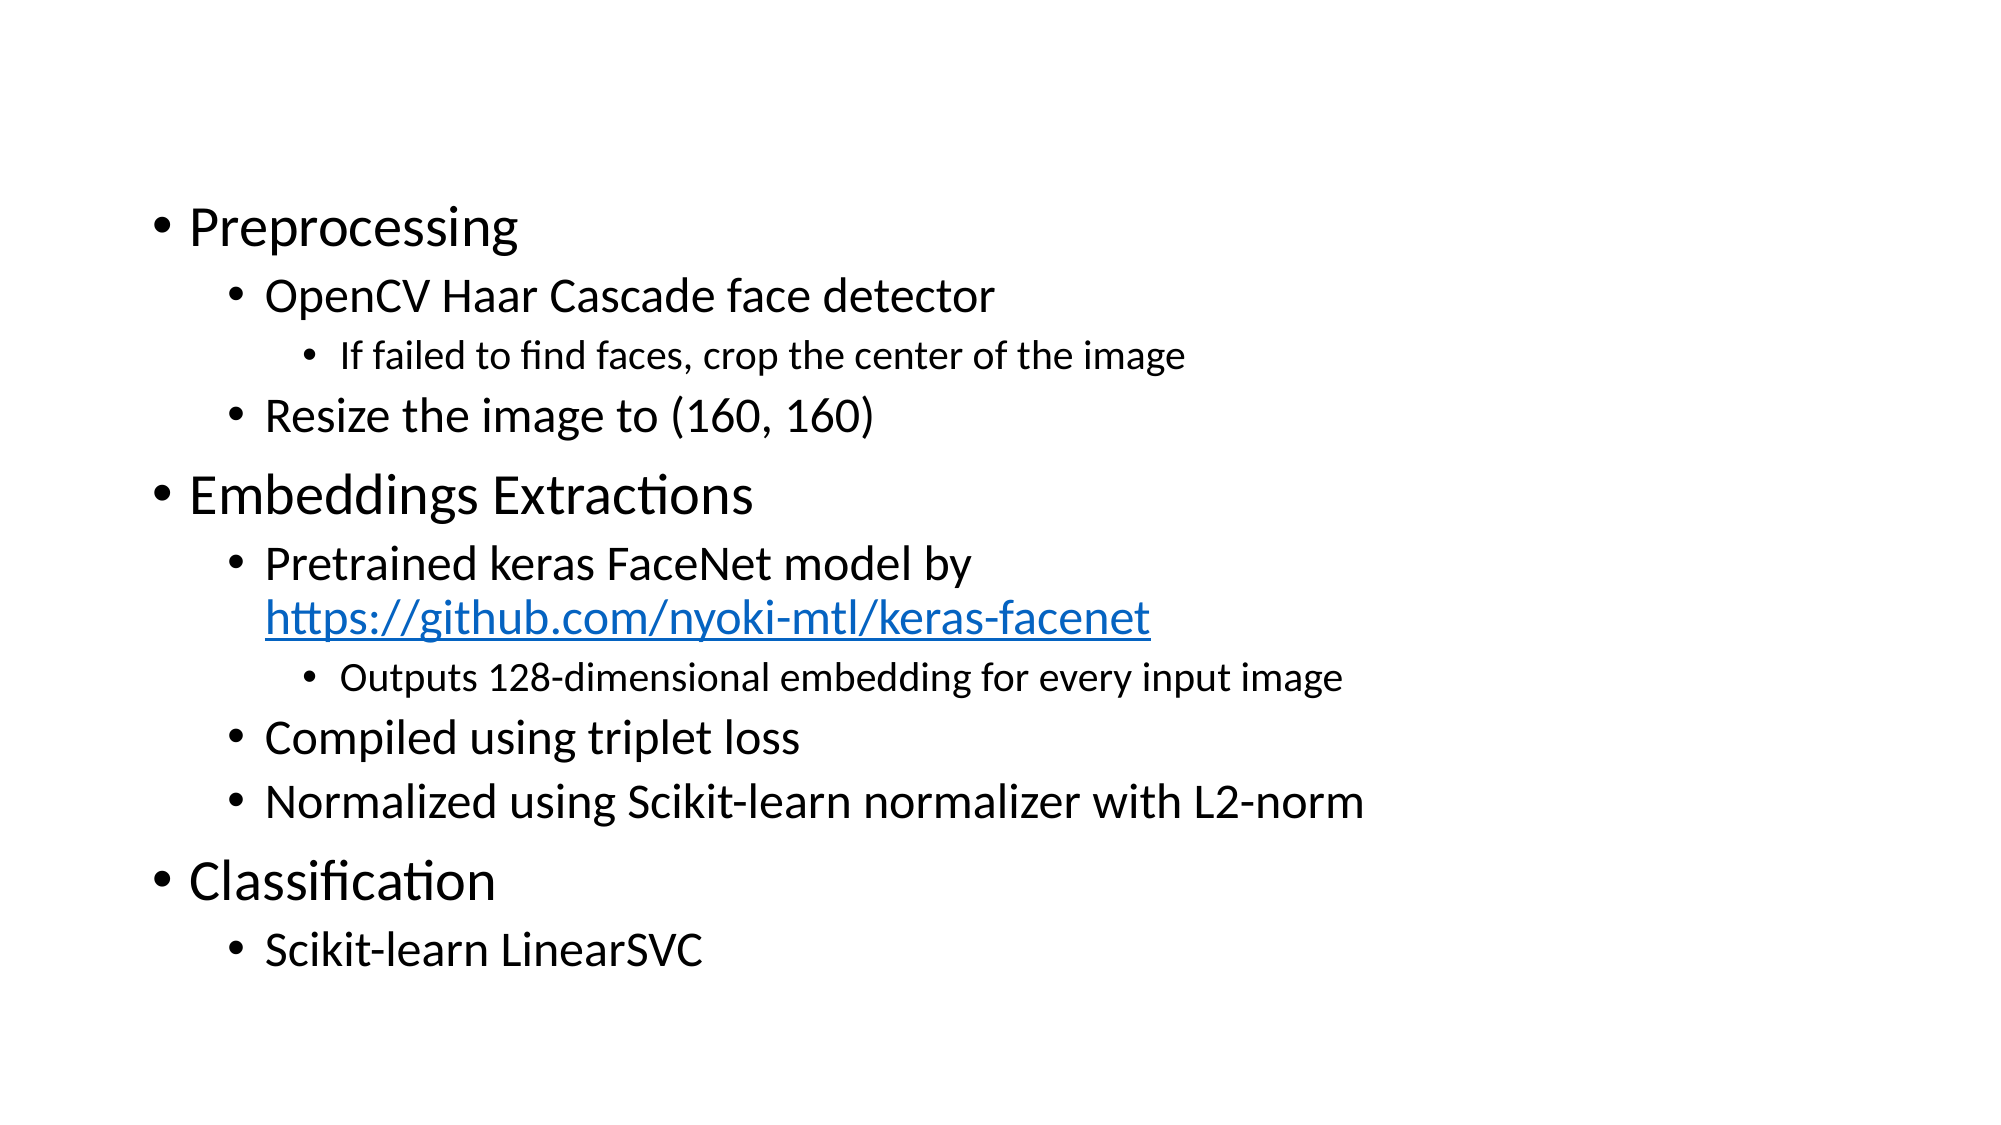

Preprocessing
OpenCV Haar Cascade face detector
If failed to find faces, crop the center of the image
Resize the image to (160, 160)
Embeddings Extractions
Pretrained keras FaceNet model by https://github.com/nyoki-mtl/keras-facenet
Outputs 128-dimensional embedding for every input image
Compiled using triplet loss
Normalized using Scikit-learn normalizer with L2-norm
Classification
Scikit-learn LinearSVC